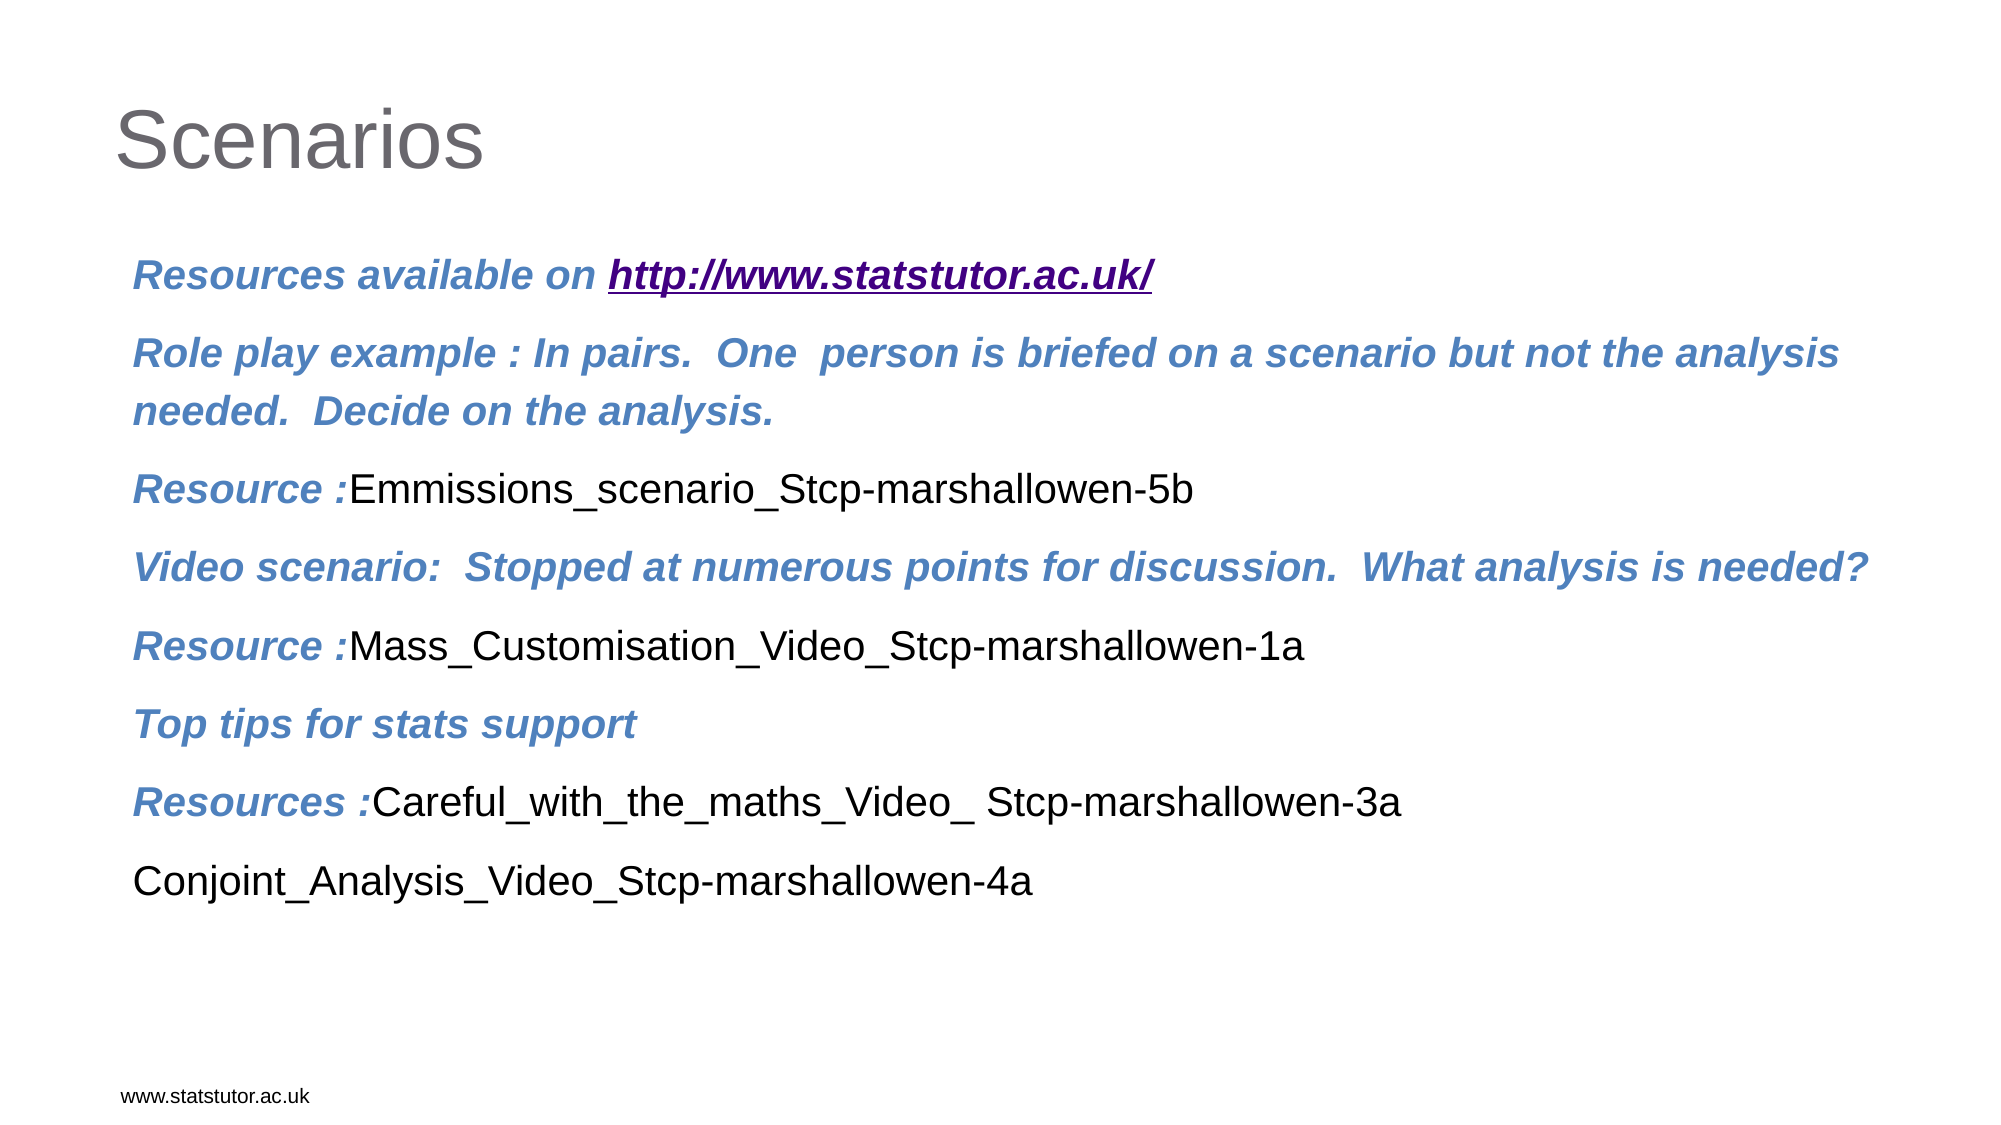

Scenarios
Resources available on http://www.statstutor.ac.uk/
Role play example : In pairs.  One  person is briefed on a scenario but not the analysis needed.  Decide on the analysis.
Resource :Emmissions_scenario_Stcp-marshallowen-5b
Video scenario:  Stopped at numerous points for discussion.  What analysis is needed?
Resource :Mass_Customisation_Video_Stcp-marshallowen-1a
Top tips for stats support
Resources :Careful_with_the_maths_Video_ Stcp-marshallowen-3a
Conjoint_Analysis_Video_Stcp-marshallowen-4a

www.statstutor.ac.uk